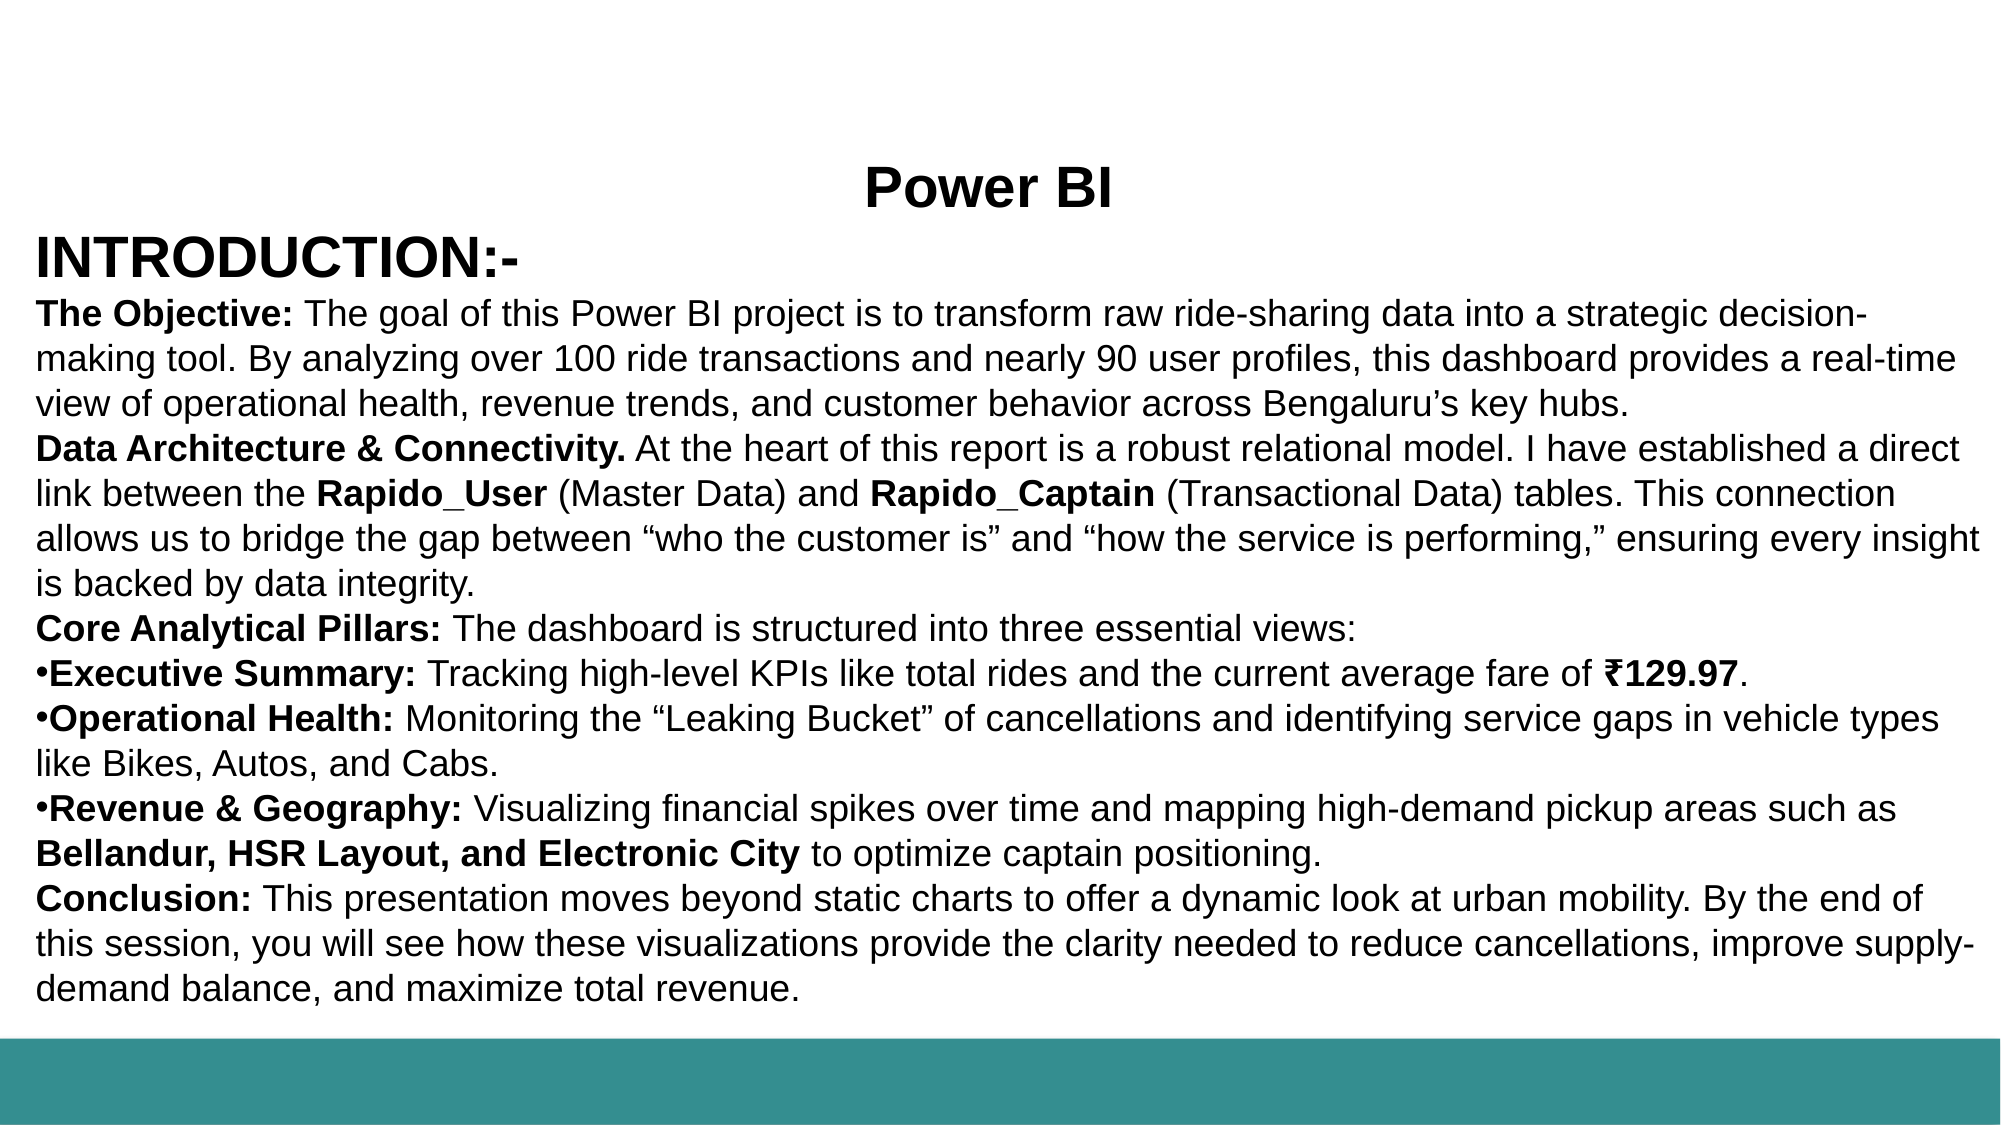

Power BI
INTRODUCTION:-
The Objective: The goal of this Power BI project is to transform raw ride-sharing data into a strategic decision-making tool. By analyzing over 100 ride transactions and nearly 90 user profiles, this dashboard provides a real-time view of operational health, revenue trends, and customer behavior across Bengaluru’s key hubs.
Data Architecture & Connectivity. At the heart of this report is a robust relational model. I have established a direct link between the Rapido_User (Master Data) and Rapido_Captain (Transactional Data) tables. This connection allows us to bridge the gap between “who the customer is” and “how the service is performing,” ensuring every insight is backed by data integrity.
Core Analytical Pillars: The dashboard is structured into three essential views:
Executive Summary: Tracking high-level KPIs like total rides and the current average fare of ₹129.97.
Operational Health: Monitoring the “Leaking Bucket” of cancellations and identifying service gaps in vehicle types like Bikes, Autos, and Cabs.
Revenue & Geography: Visualizing financial spikes over time and mapping high-demand pickup areas such as Bellandur, HSR Layout, and Electronic City to optimize captain positioning.
Conclusion: This presentation moves beyond static charts to offer a dynamic look at urban mobility. By the end of this session, you will see how these visualizations provide the clarity needed to reduce cancellations, improve supply-demand balance, and maximize total revenue.